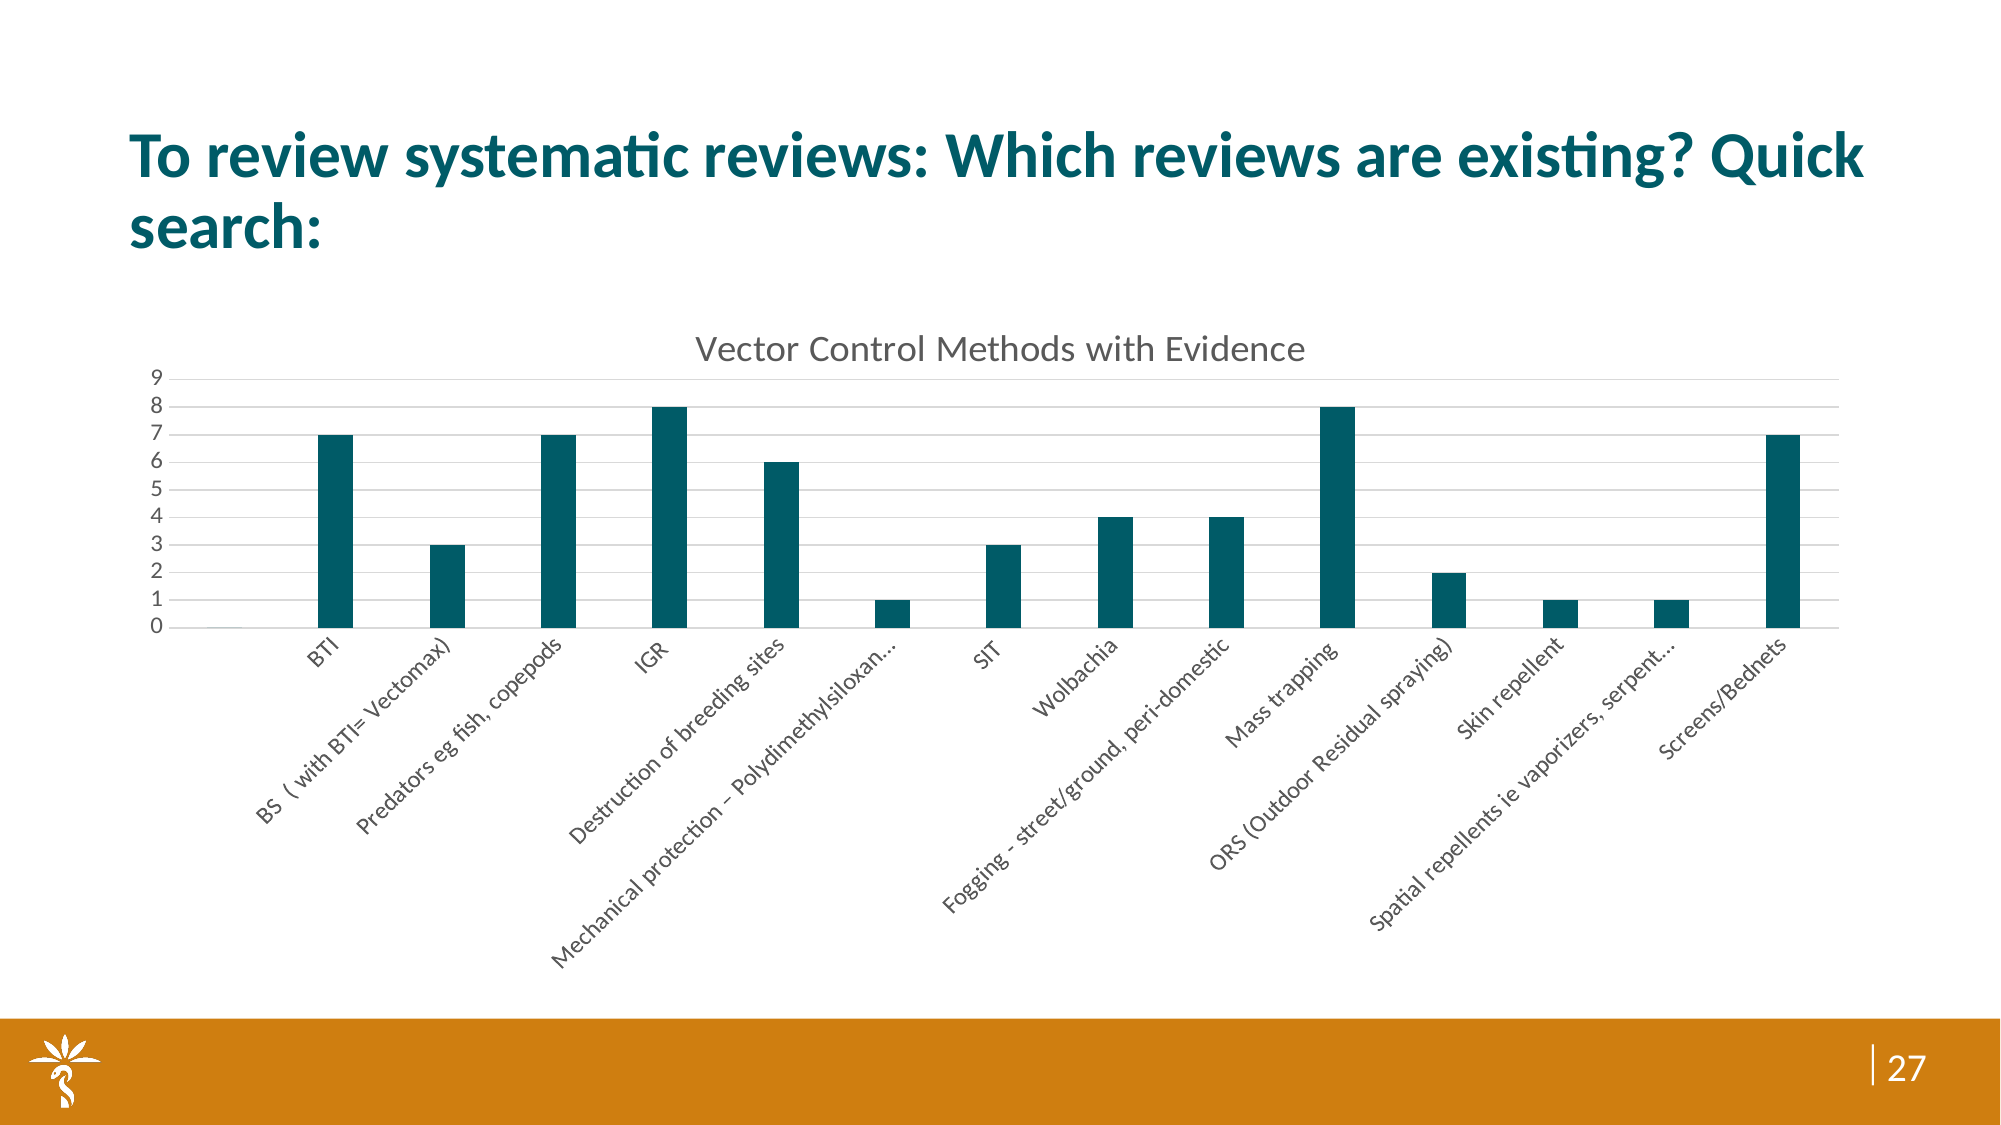

# To review systematic reviews: Which reviews are existing? Quick search:

### Chart: Vector Control Methods with Evidence

| Category | No of reviews |
|---|---|
|  | 0.0 |
| BTI | 7.0 |
| BS  ( with BTI= Vectomax) | 3.0 |
| Predators eg fish, copepods | 7.0 |
| IGR  | 8.0 |
| Destruction of breeding sites | 6.0 |
| Mechanical protection – Polydimethylsiloxane(PDMS) vs Oil | 1.0 |
| SIT  | 3.0 |
| Wolbachia | 4.0 |
| Fogging - street/ground, peri-domestic | 4.0 |
| Mass trapping  | 8.0 |
| ORS (Outdoor Residual spraying) | 2.0 |
| Skin repellent | 1.0 |
| Spatial repellents ie vaporizers, serpentines | 1.0 |
| Screens/Bednets | 7.0 |
27